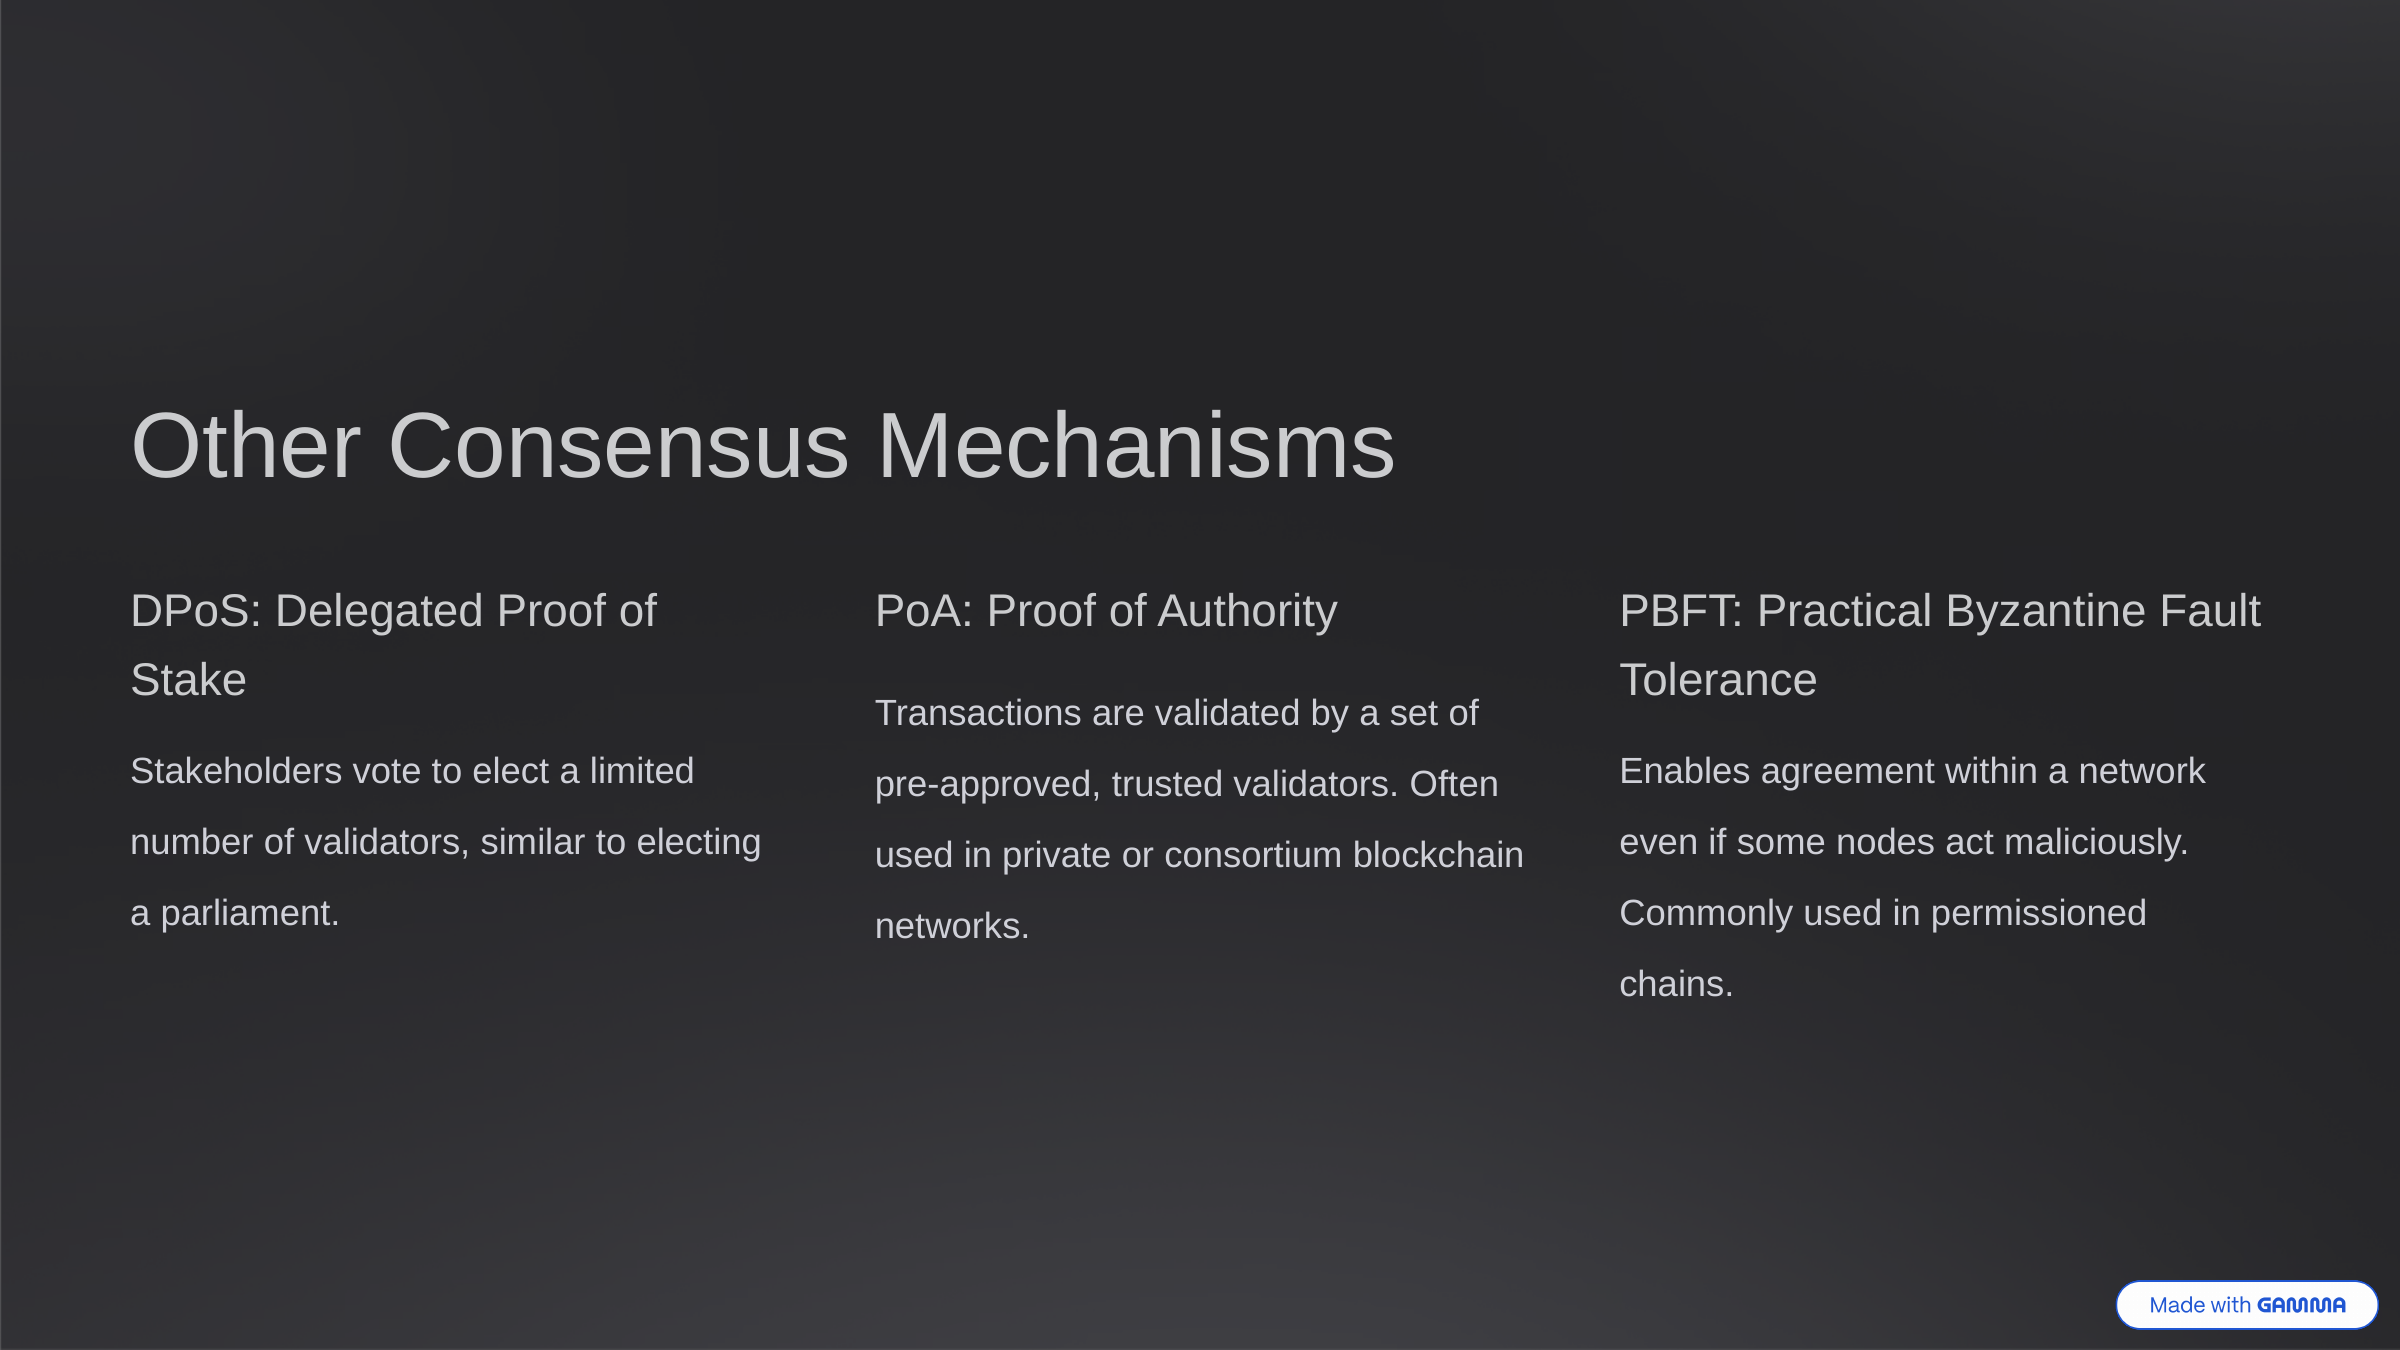

Other Consensus Mechanisms
DPoS: Delegated Proof of Stake
PoA: Proof of Authority
PBFT: Practical Byzantine Fault Tolerance
Transactions are validated by a set of pre-approved, trusted validators. Often used in private or consortium blockchain networks.
Stakeholders vote to elect a limited number of validators, similar to electing a parliament.
Enables agreement within a network even if some nodes act maliciously. Commonly used in permissioned chains.